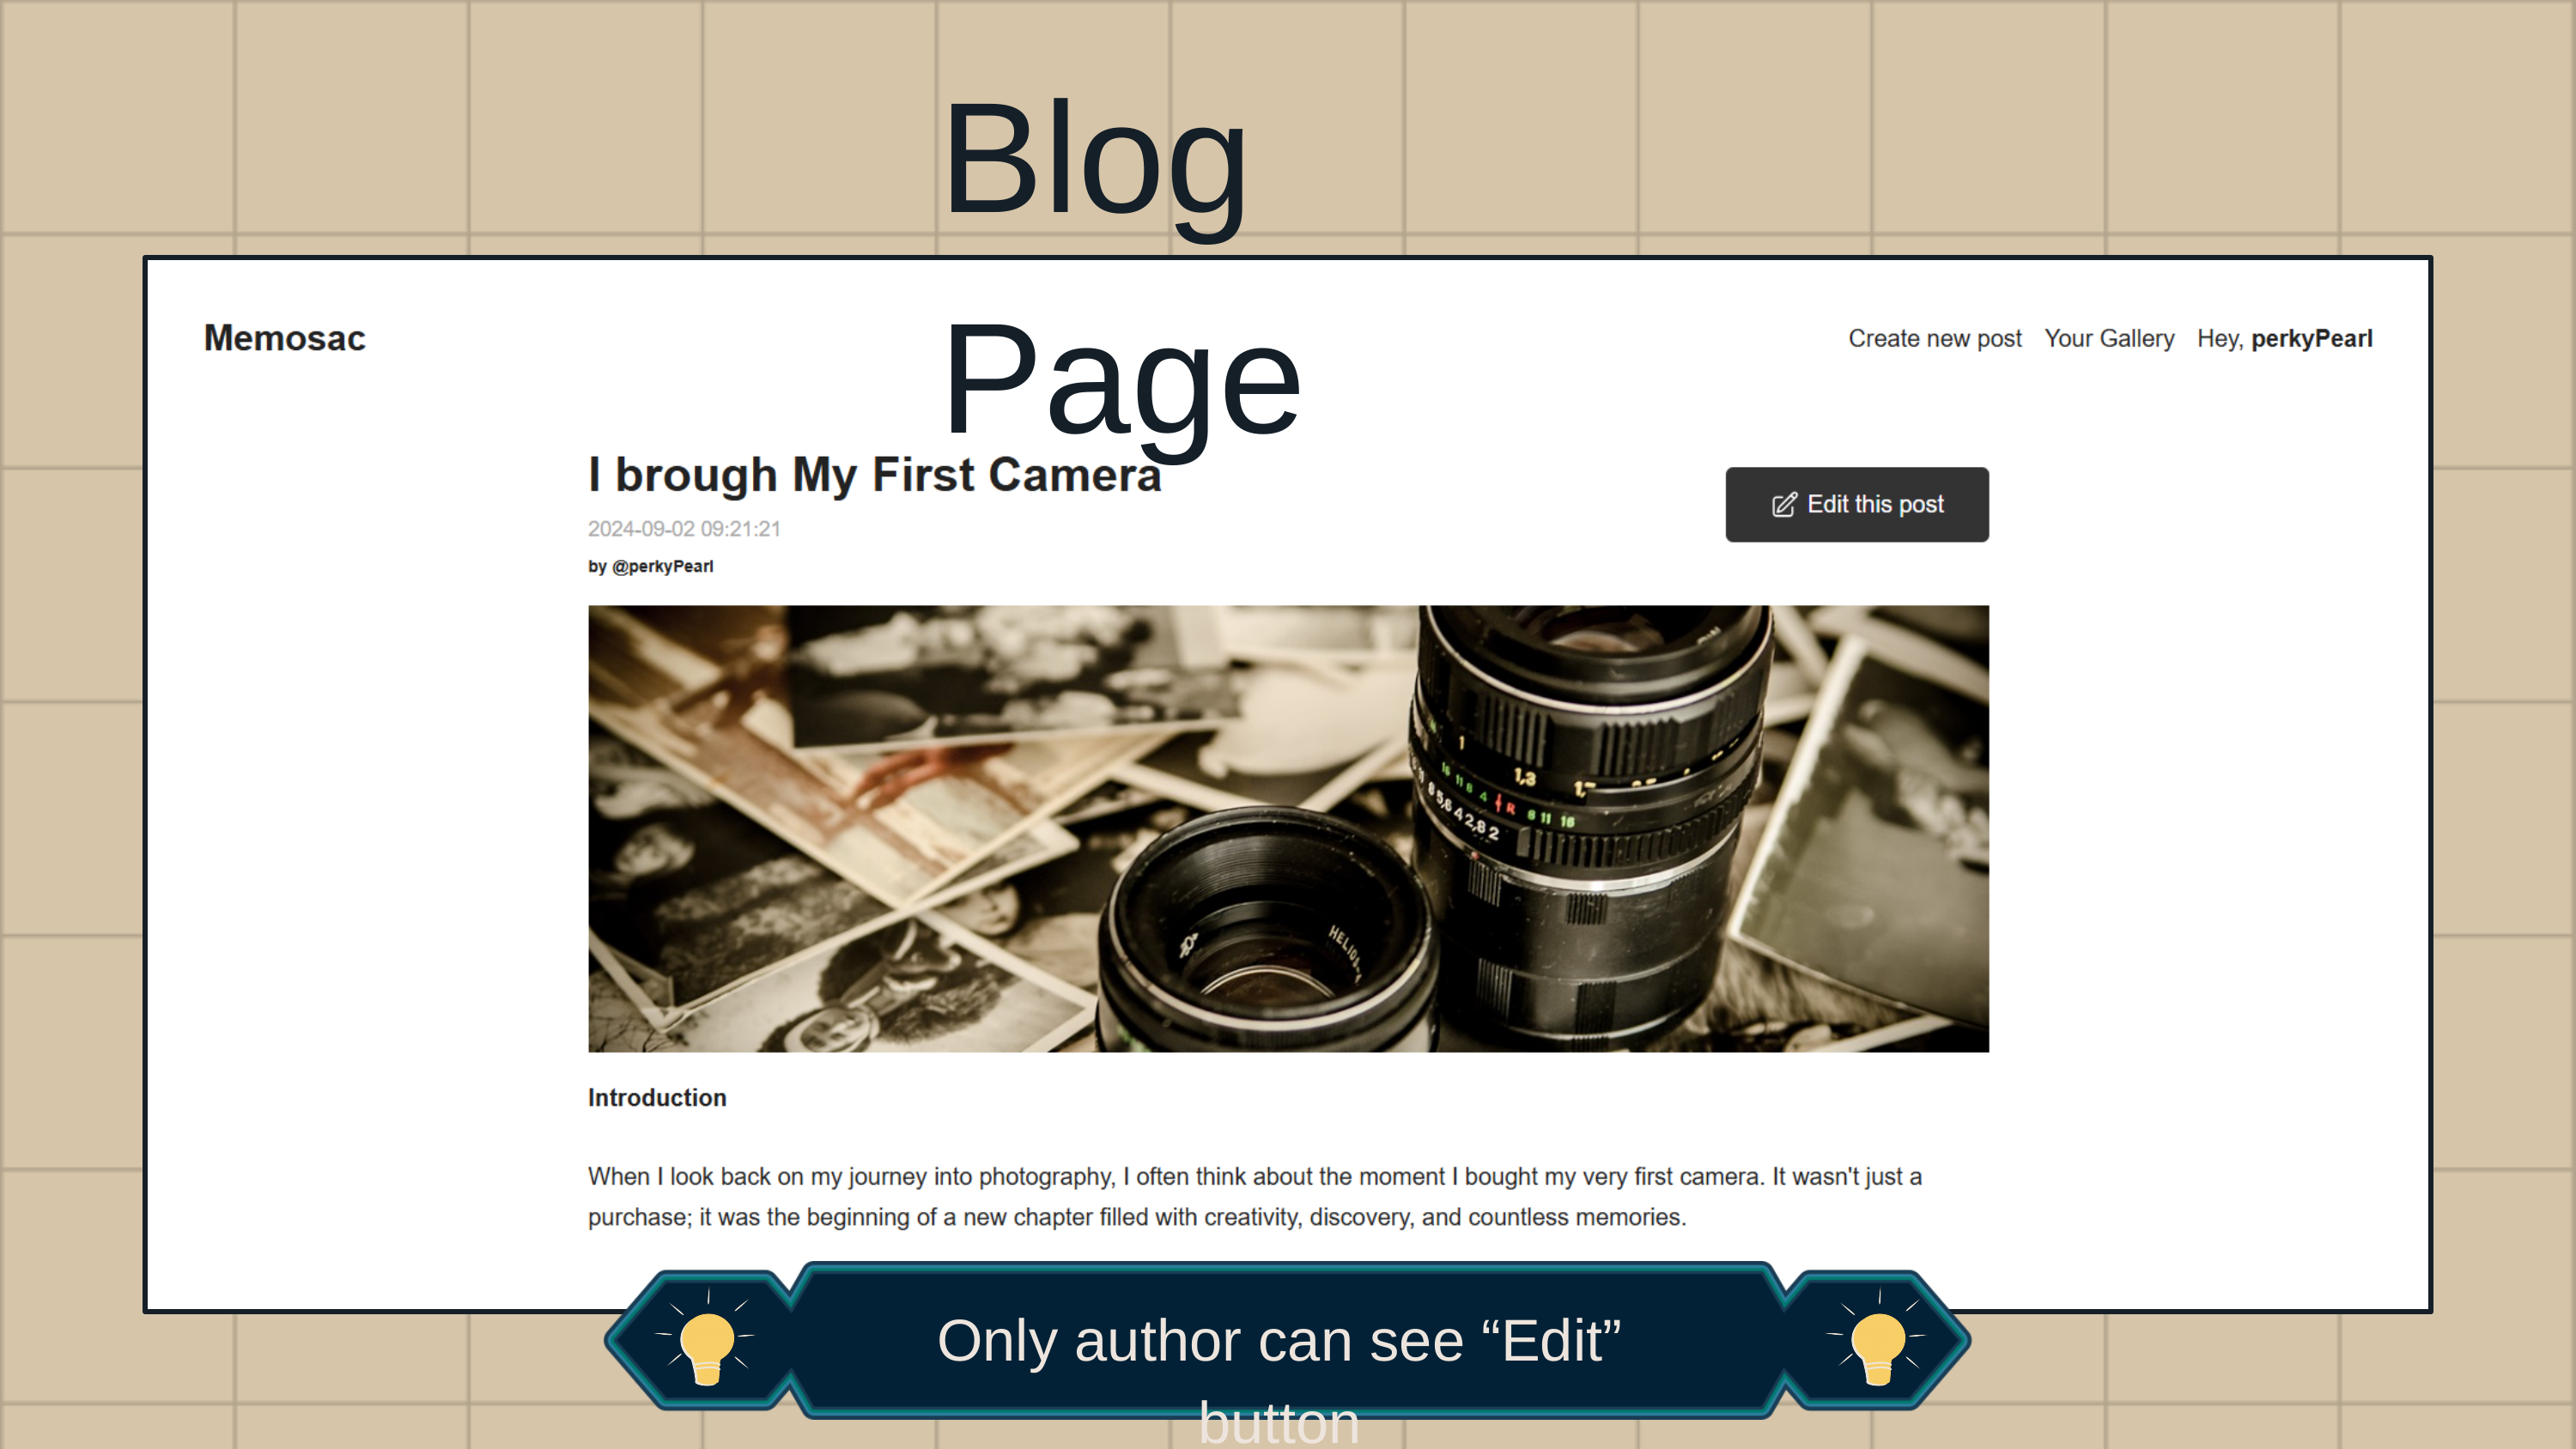

Blog Page

Only author can see “Edit” button